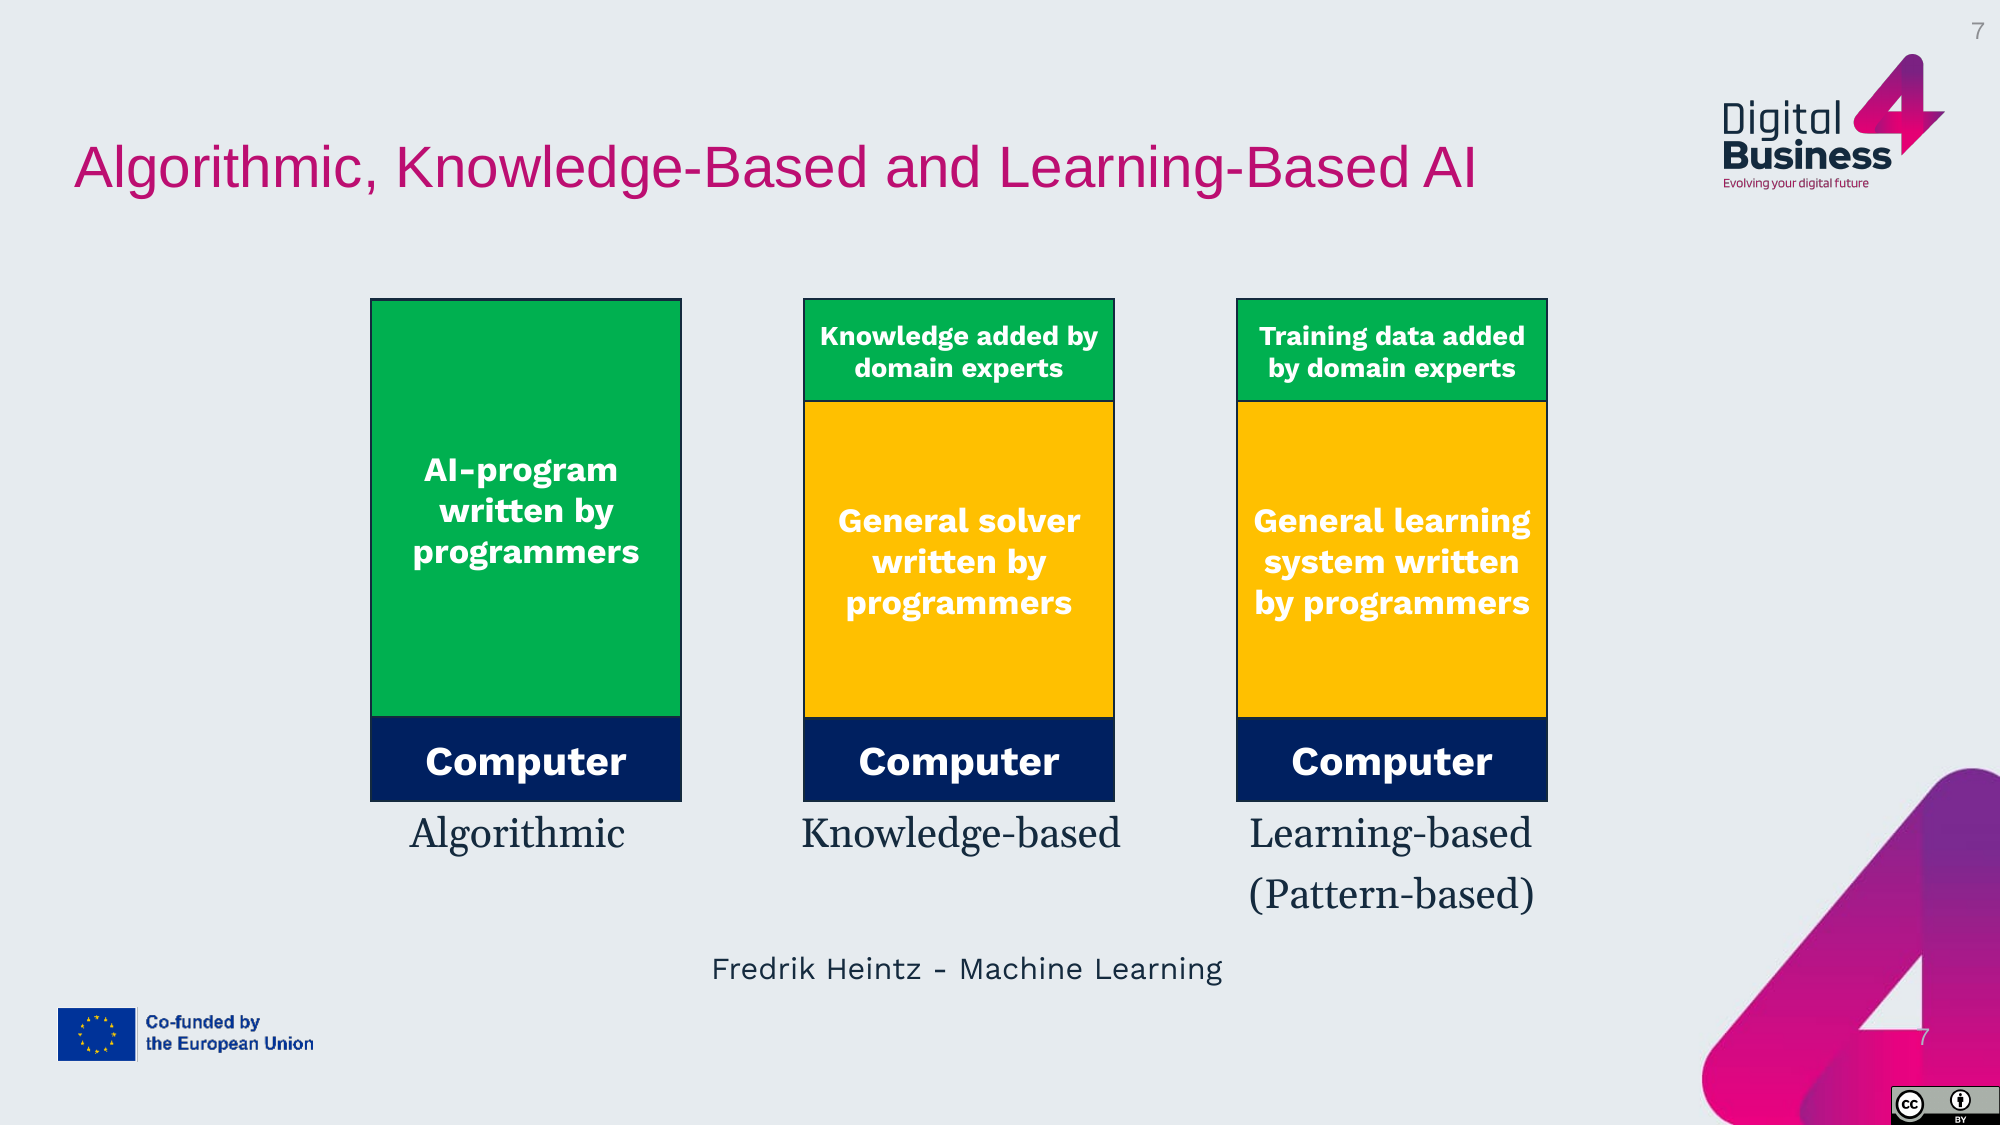

7
# Algorithmic, Knowledge-Based and Learning-Based AI
AI-program
written by programmers
Knowledge added by domain experts
Training data added by domain experts
General solver written by programmers
General learning system written by programmers
Computer
Computer
Computer
Learning-based
(Pattern-based)
Knowledge-based
Algorithmic
Fredrik Heintz - Machine Learning